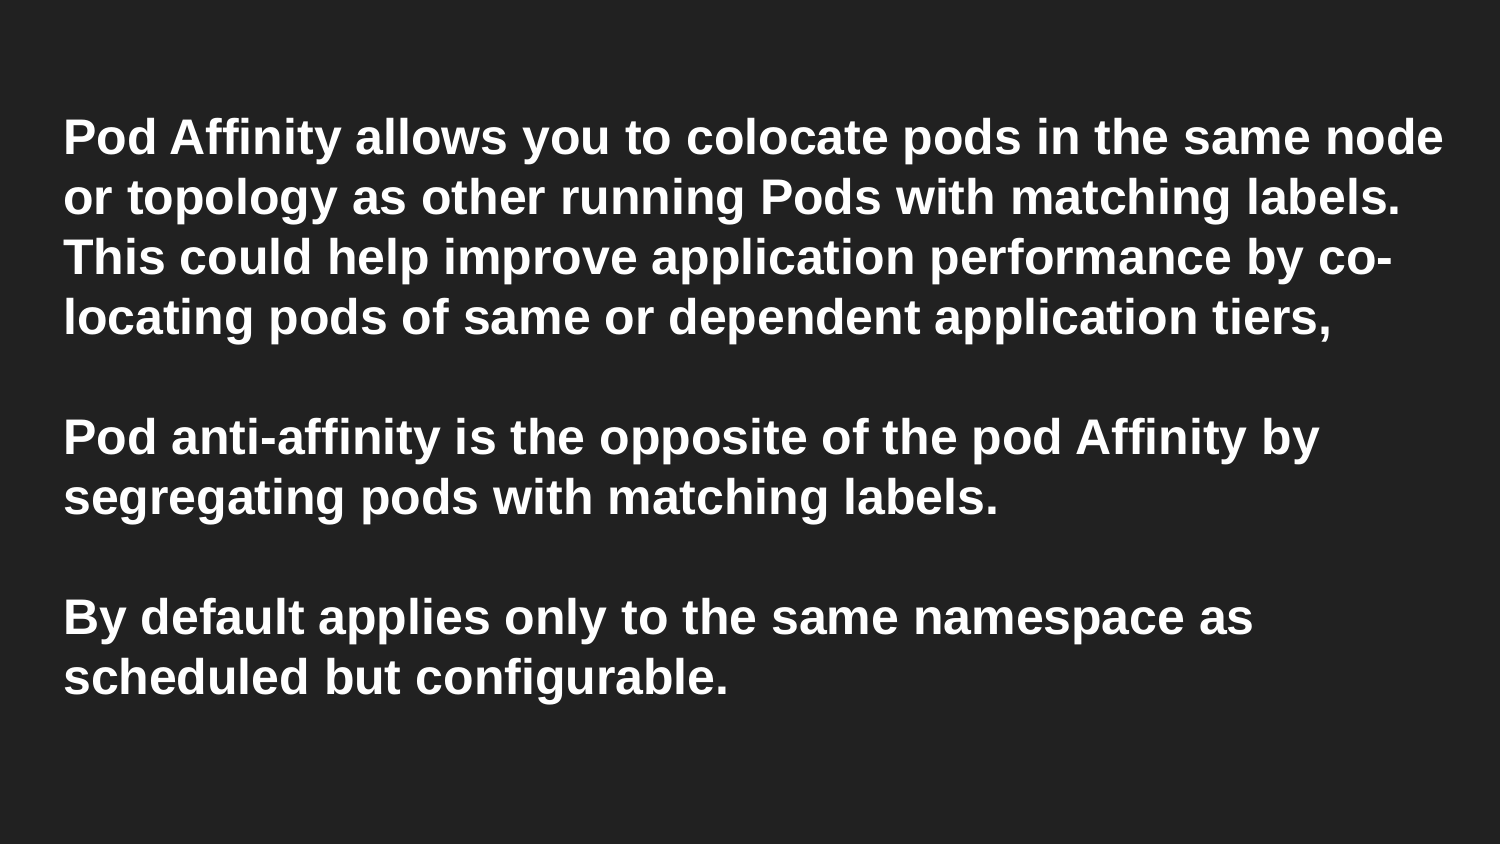

# Pod Affinity allows you to colocate pods in the same node or topology as other running Pods with matching labels.
This could help improve application performance by co-locating pods of same or dependent application tiers,

Pod anti-affinity is the opposite of the pod Affinity by segregating pods with matching labels.

By default applies only to the same namespace as scheduled but configurable.